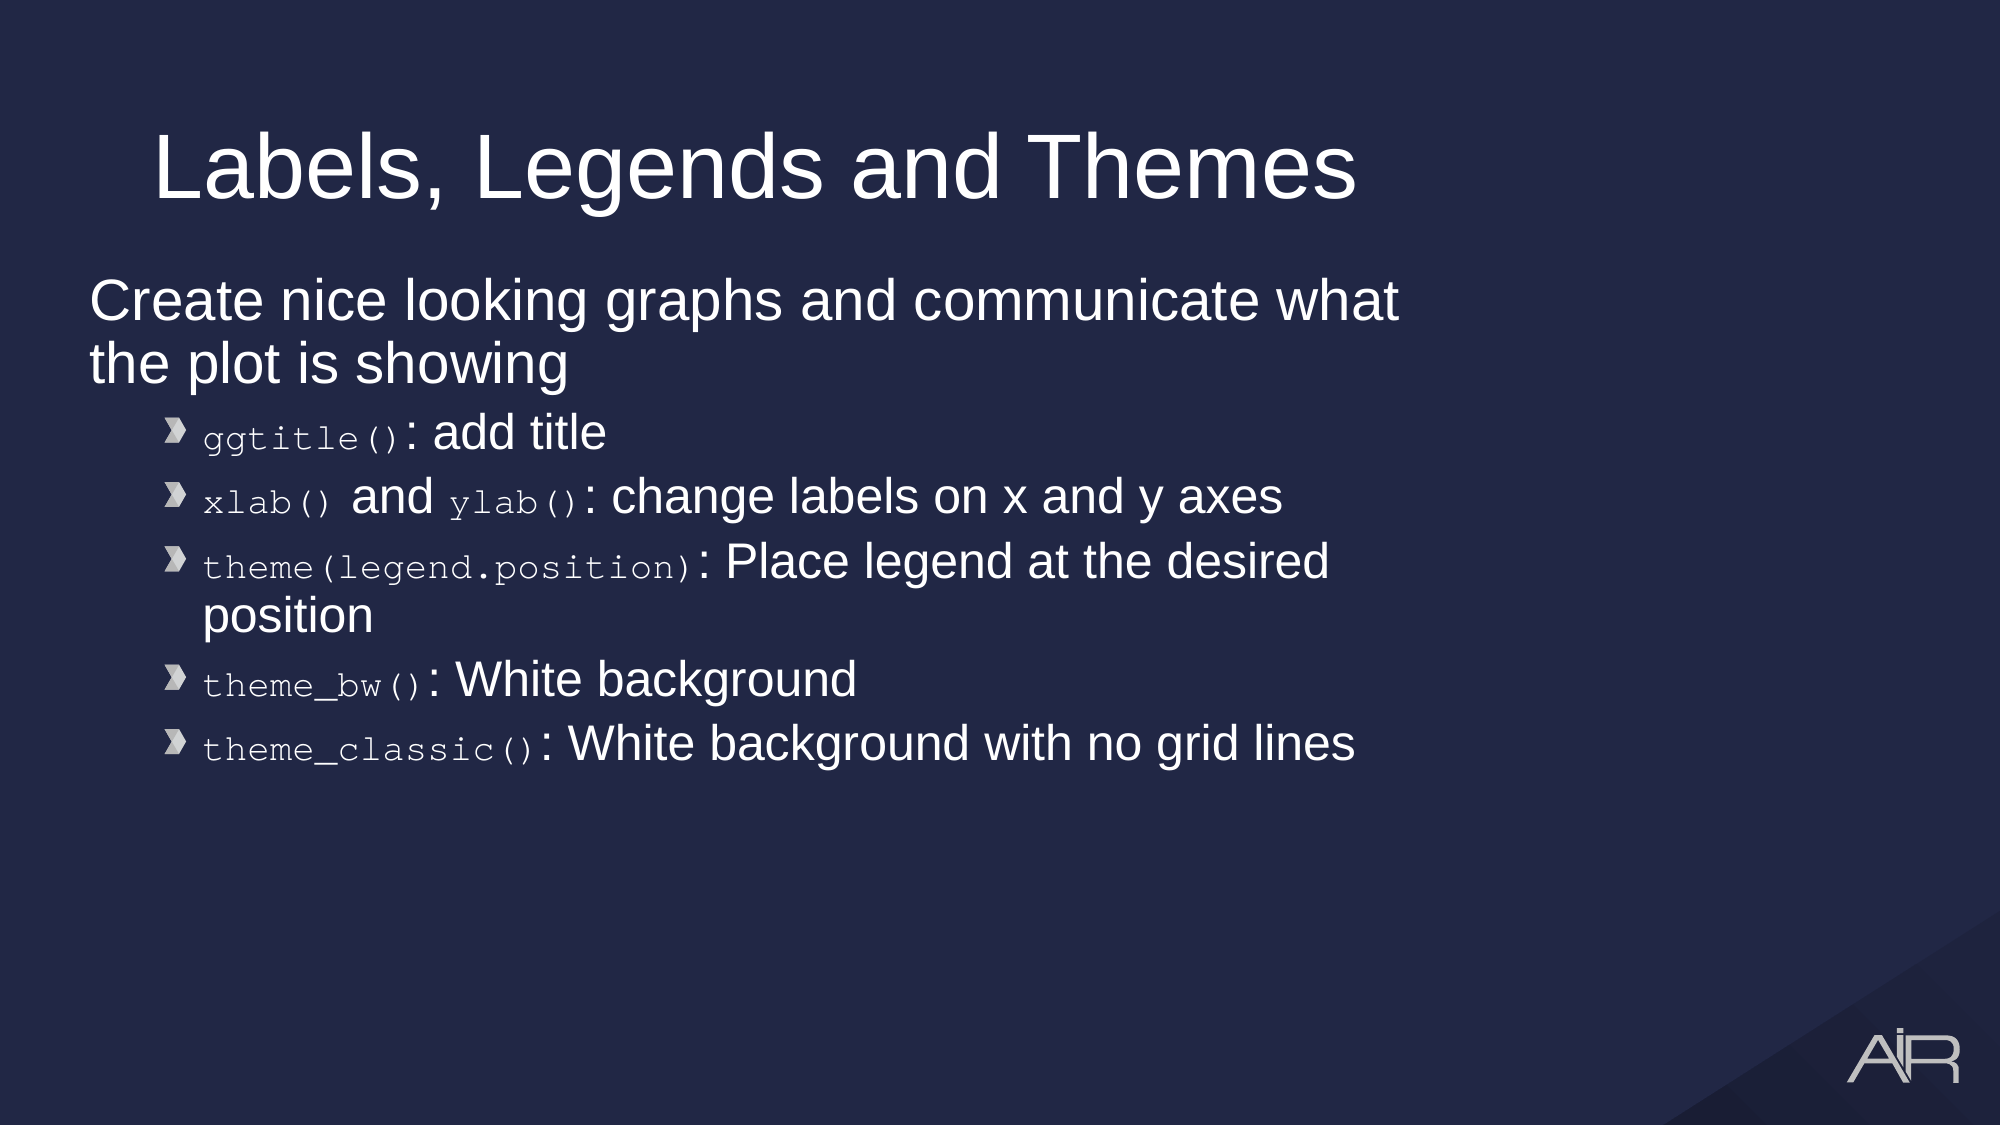

# Labels, Legends and Themes
Create nice looking graphs and communicate what the plot is showing
ggtitle(): add title
xlab() and ylab(): change labels on x and y axes
theme(legend.position): Place legend at the desired position
theme_bw(): White background
theme_classic(): White background with no grid lines